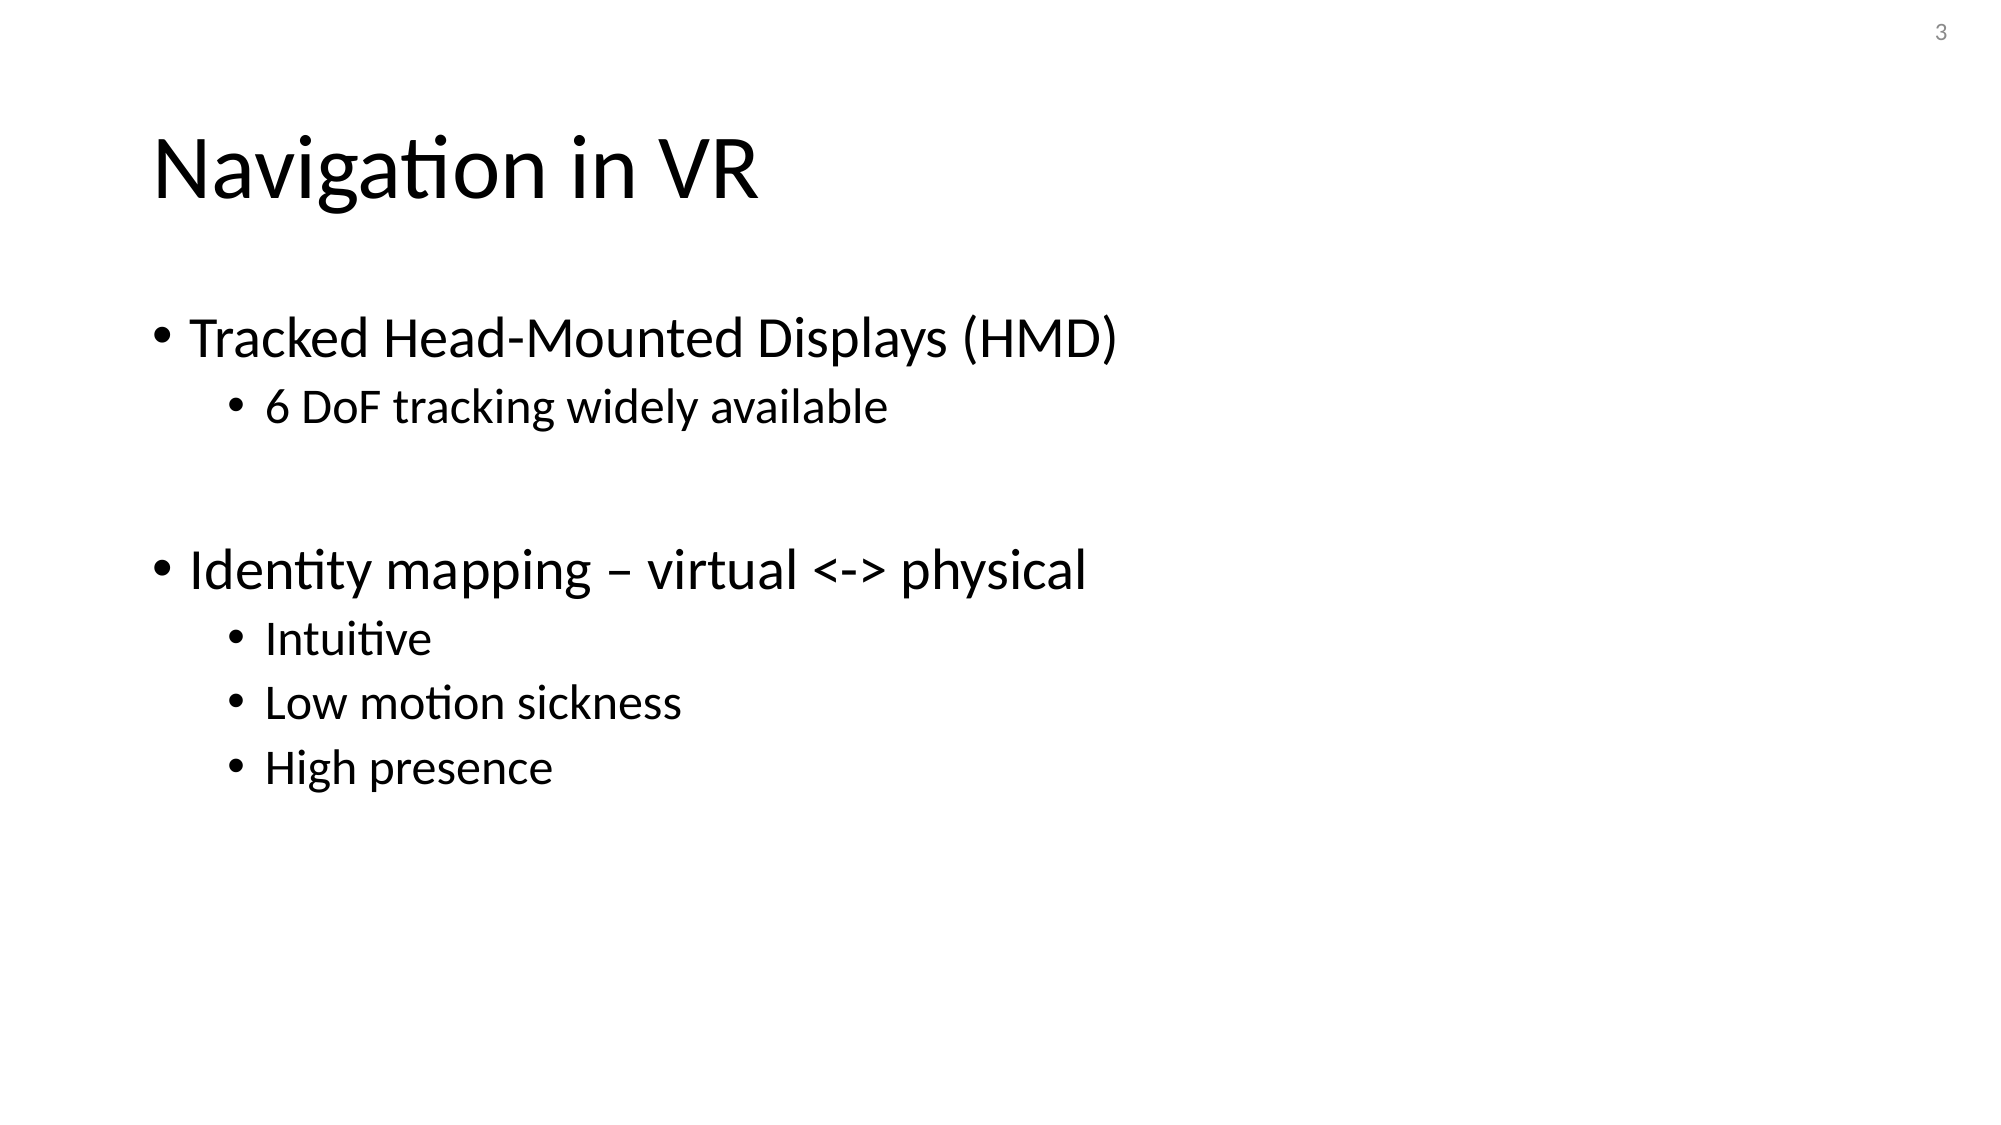

3
# Navigation in VR
Tracked Head-Mounted Displays (HMD)
6 DoF tracking widely available

Identity mapping – virtual <-> physical
Intuitive
Low motion sickness
High presence